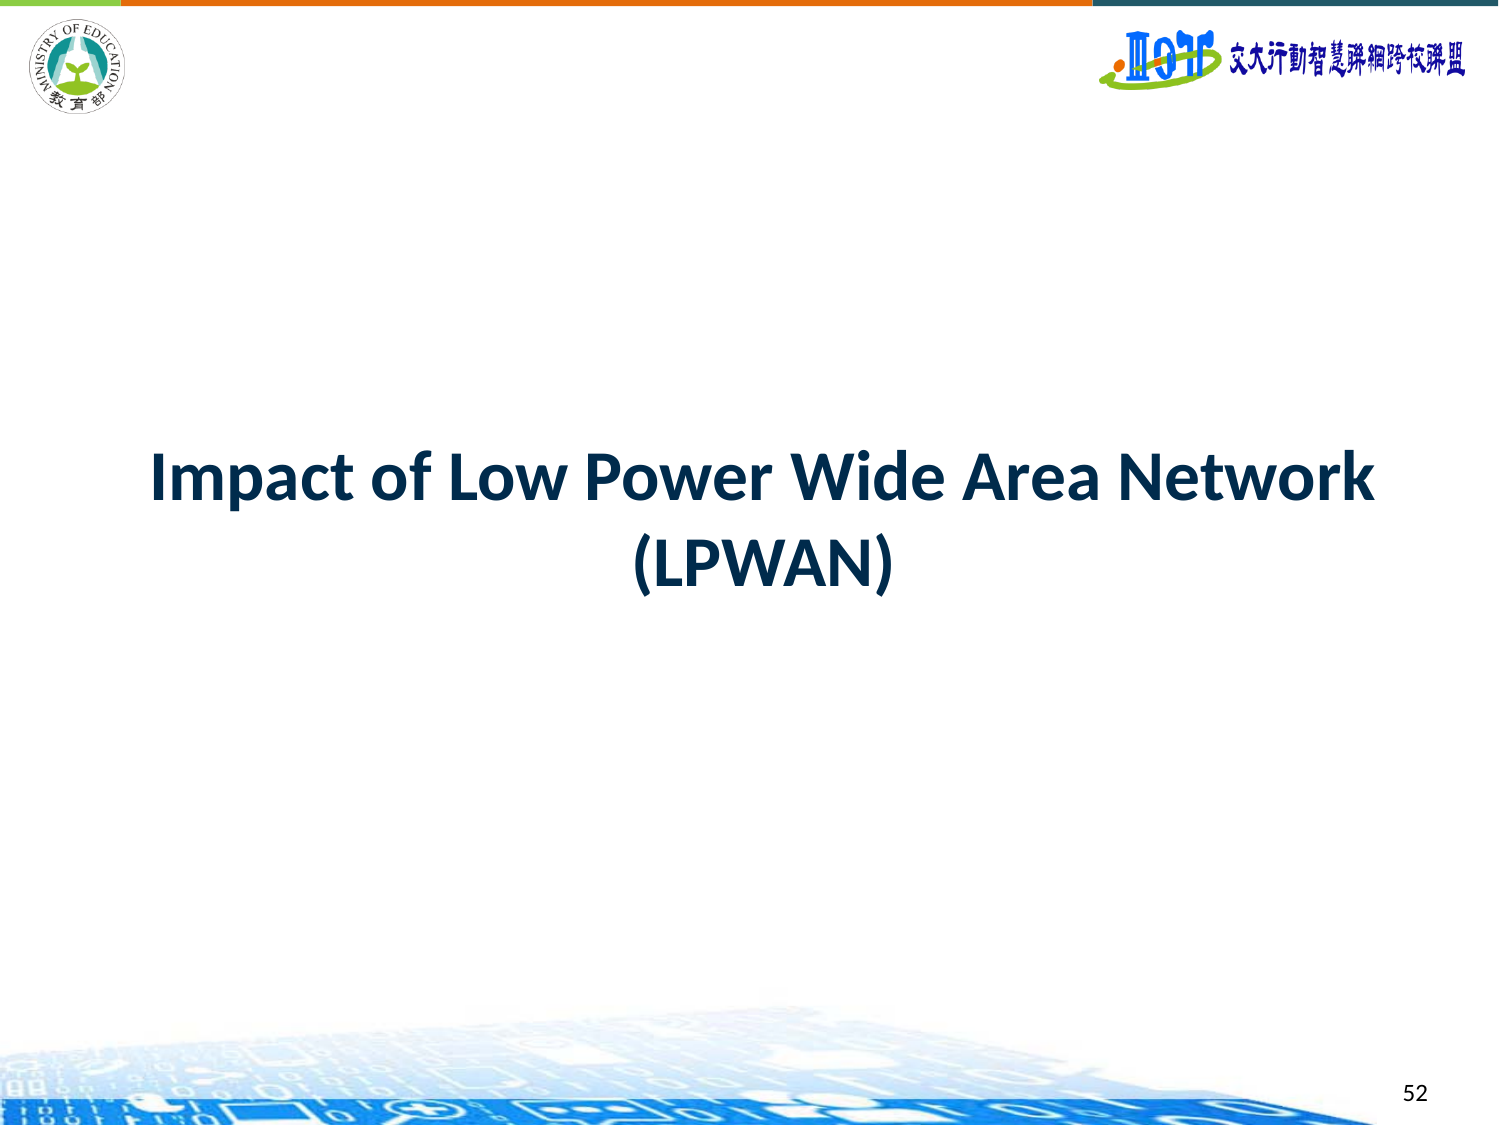

# Impact of Low Power Wide Area Network (LPWAN)
52